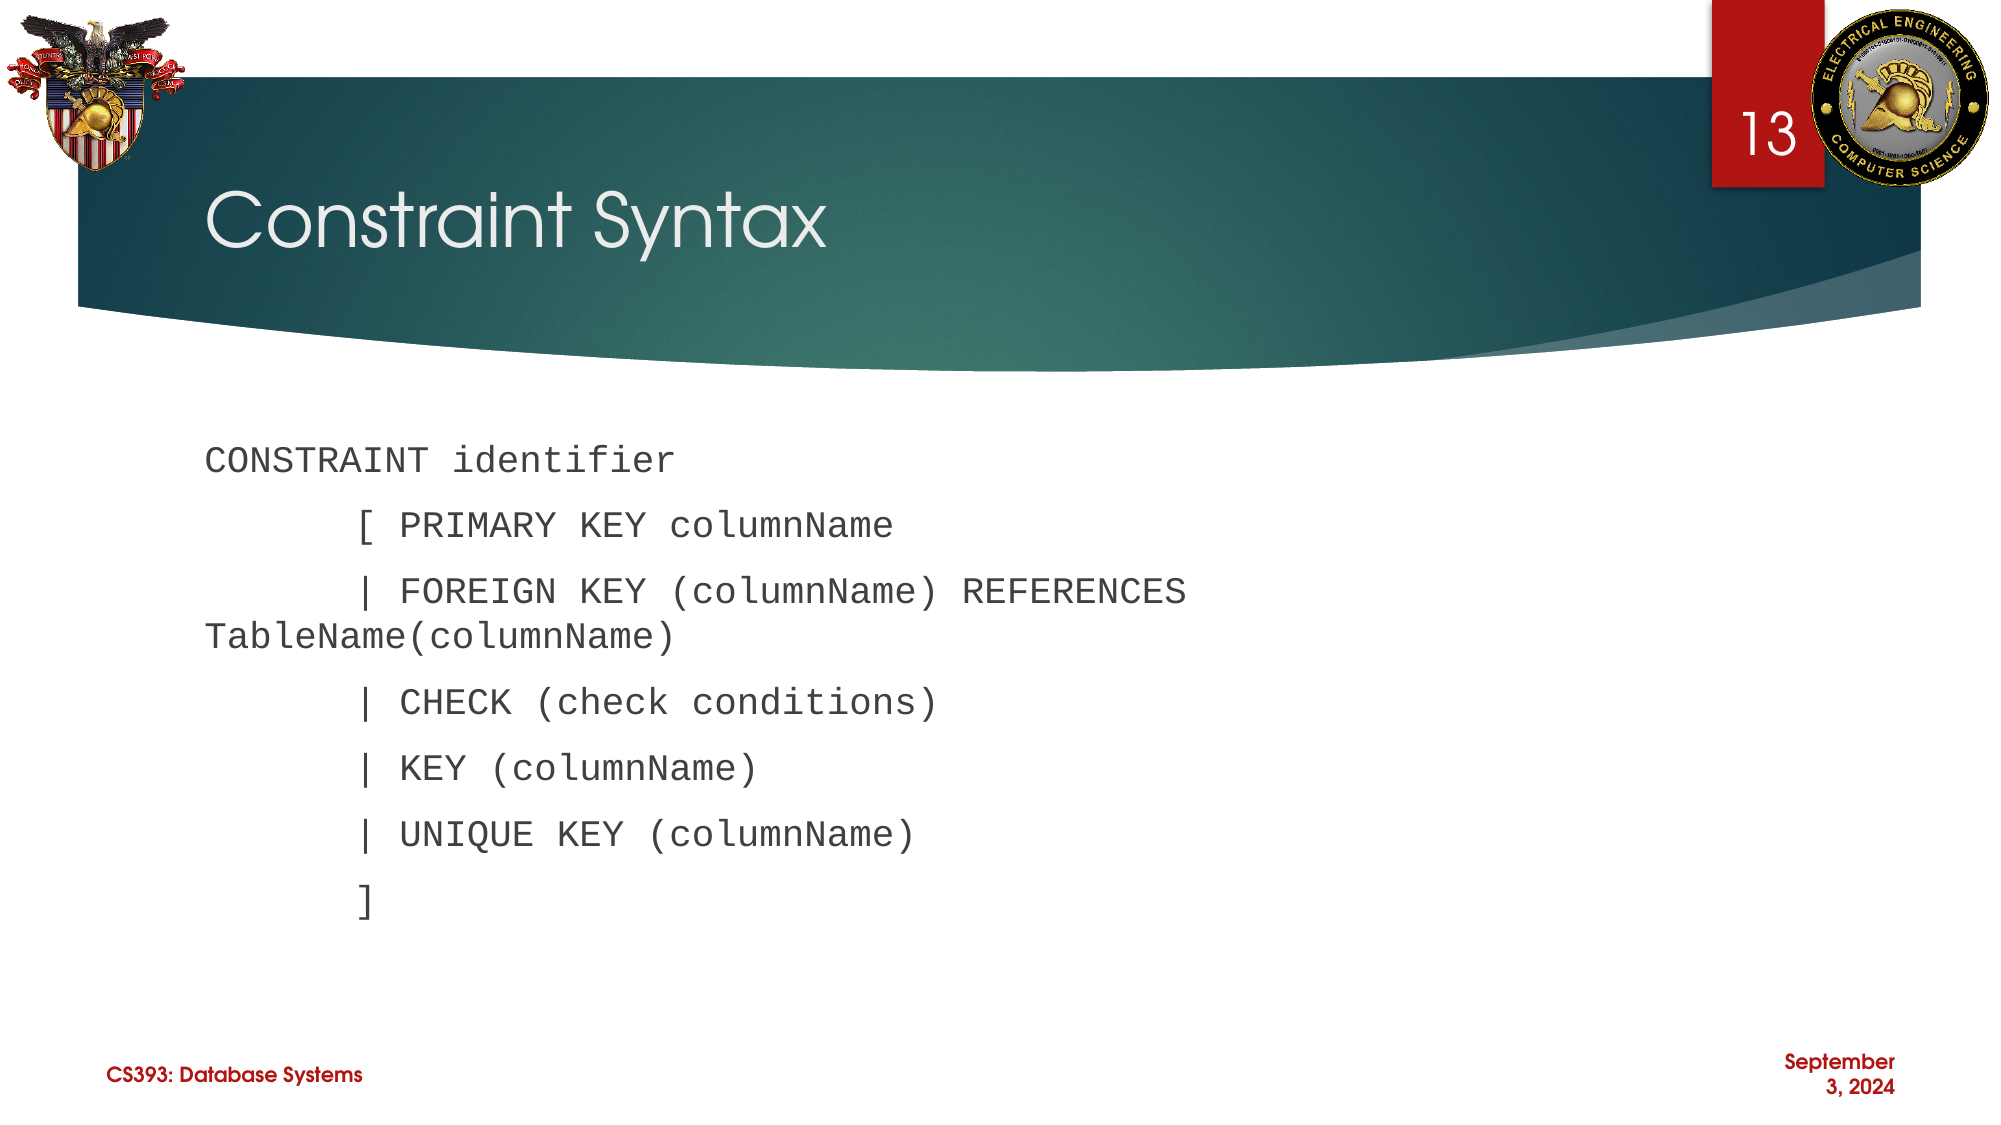

13
# Constraint Syntax
CONSTRAINT identifier
	[ PRIMARY KEY columnName
	| FOREIGN KEY (columnName) REFERENCES TableName(columnName)
	| CHECK (check conditions)
	| KEY (columnName)
	| UNIQUE KEY (columnName)
	]
CS393: Database Systems
September 3, 2024